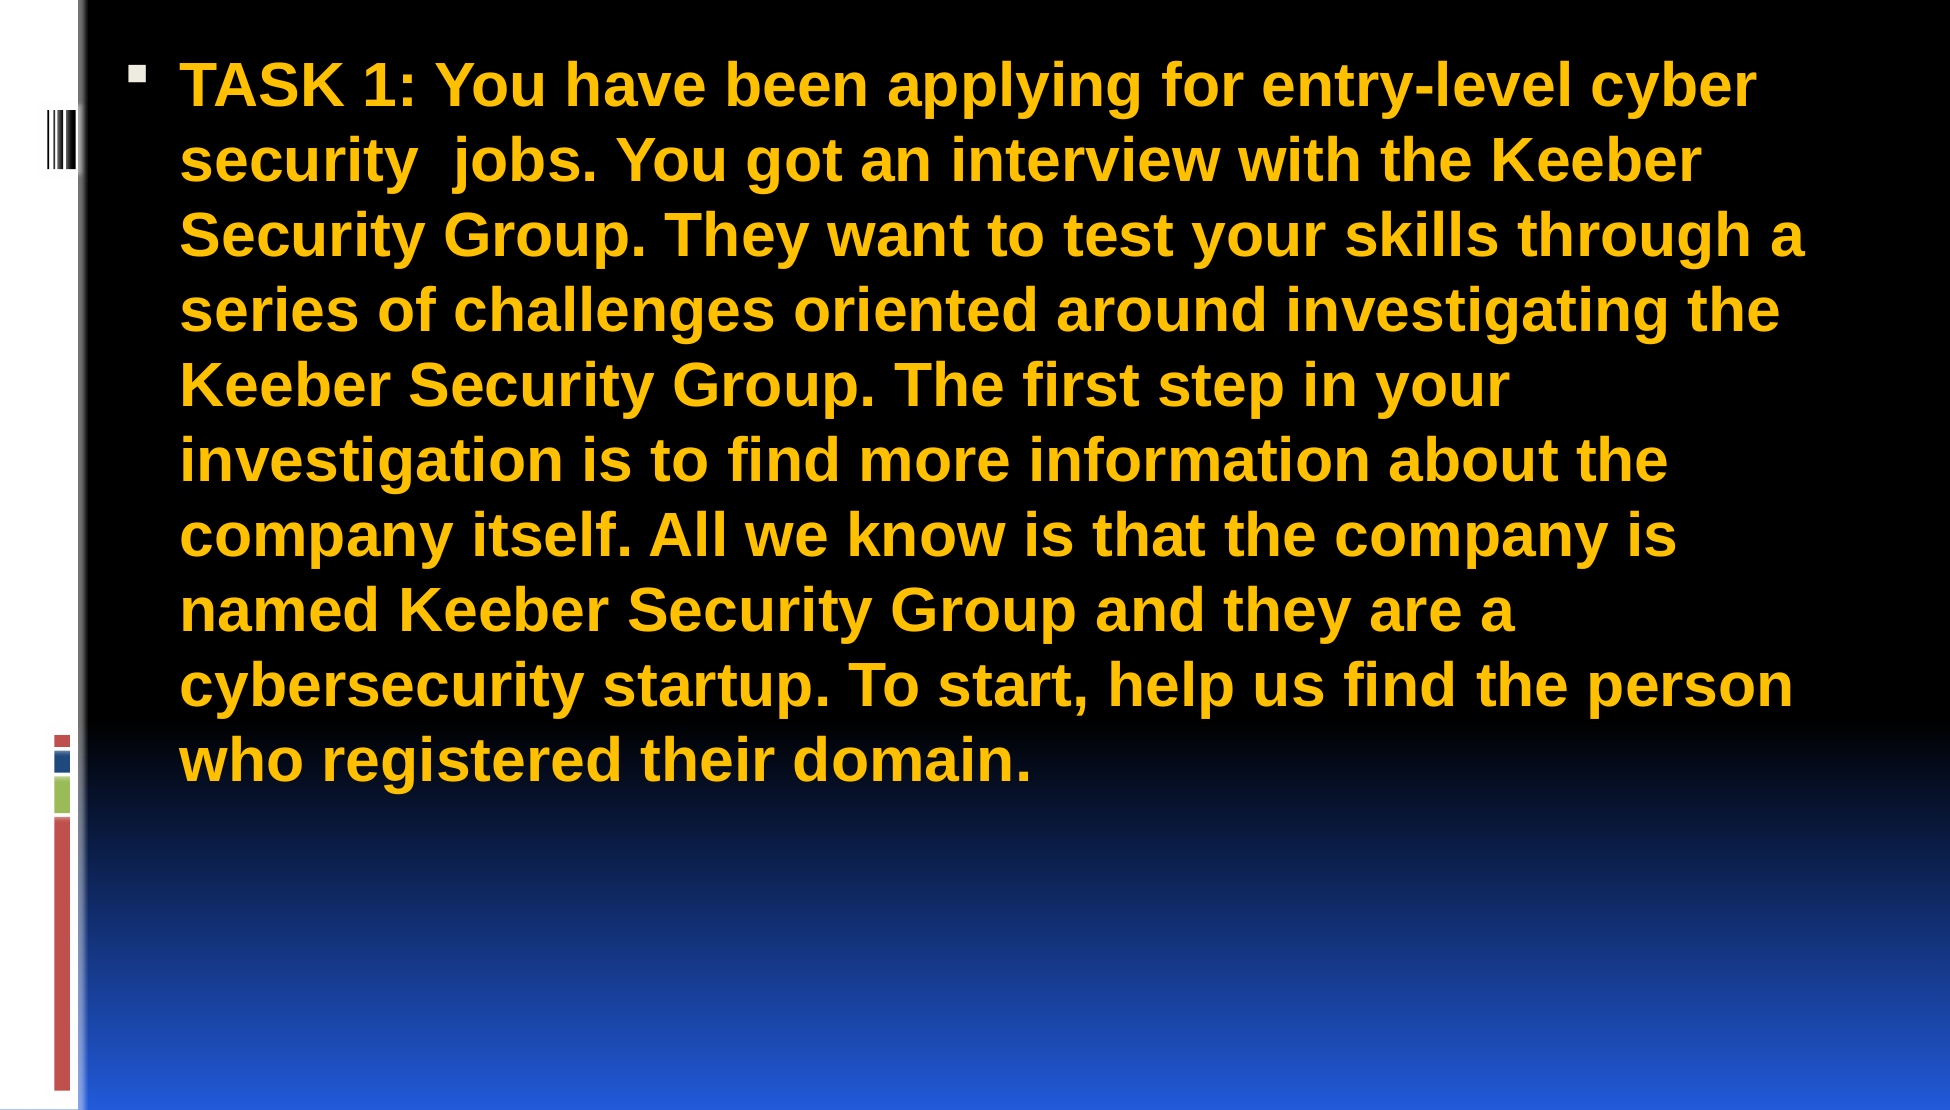

TASK 1: You have been applying for entry-level cyber security  jobs. You got an interview with the Keeber  Security Group. They want to test your skills through a series of challenges oriented around investigating the Keeber Security Group. The first step in your investigation is to find more information about the company itself. All we know is that the company is named Keeber Security Group and they are a cybersecurity startup. To start, help us find the person who registered their domain.